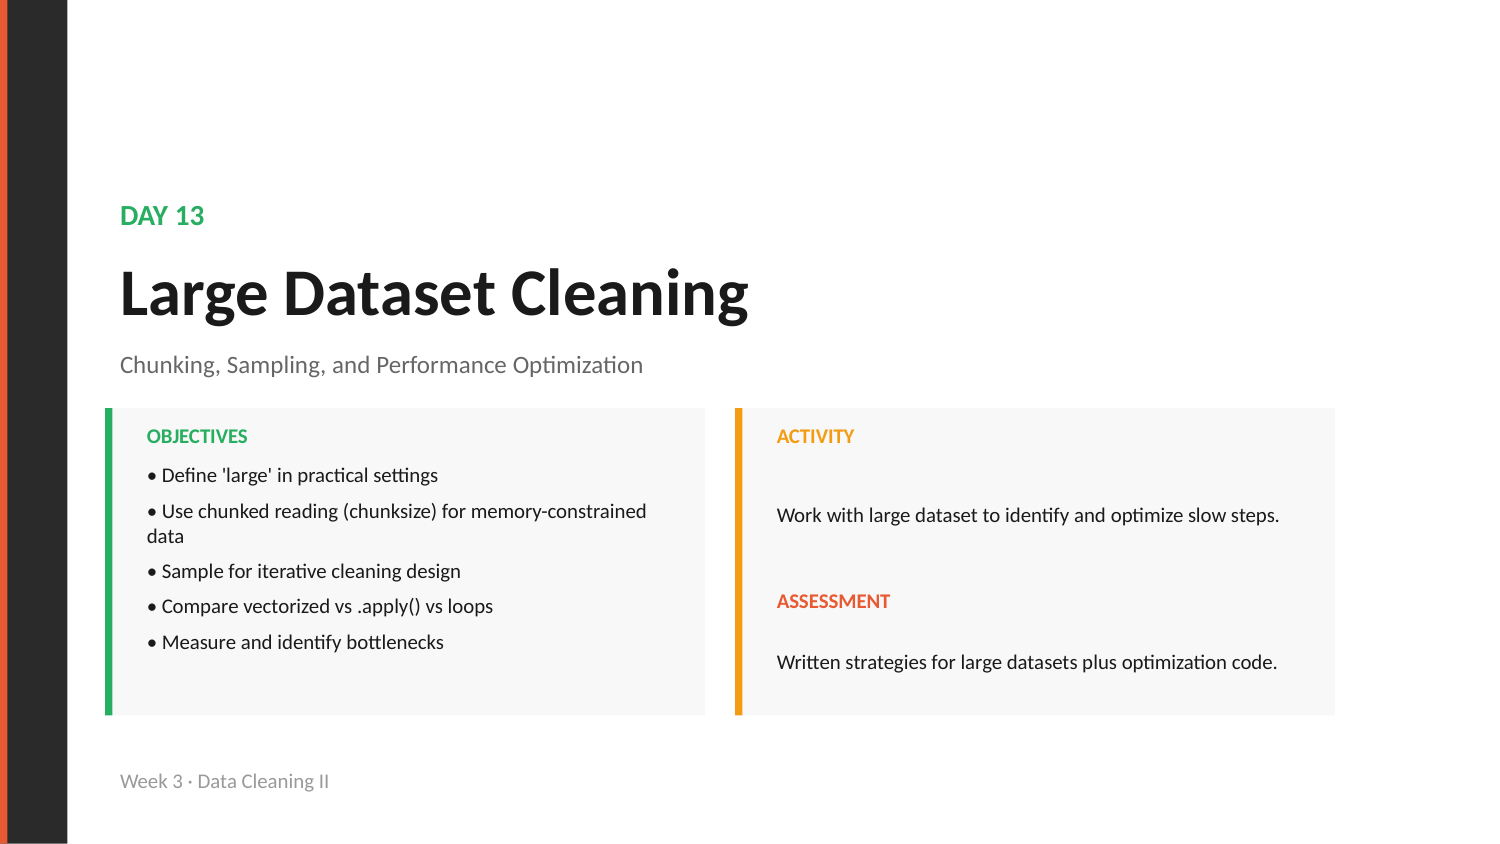

DAY 13
Large Dataset Cleaning
Chunking, Sampling, and Performance Optimization

OBJECTIVES
ACTIVITY
• Define 'large' in practical settings
• Use chunked reading (chunksize) for memory-constrained data
• Sample for iterative cleaning design
• Compare vectorized vs .apply() vs loops
• Measure and identify bottlenecks
Work with large dataset to identify and optimize slow steps.
ASSESSMENT
Written strategies for large datasets plus optimization code.
Week 3 · Data Cleaning II